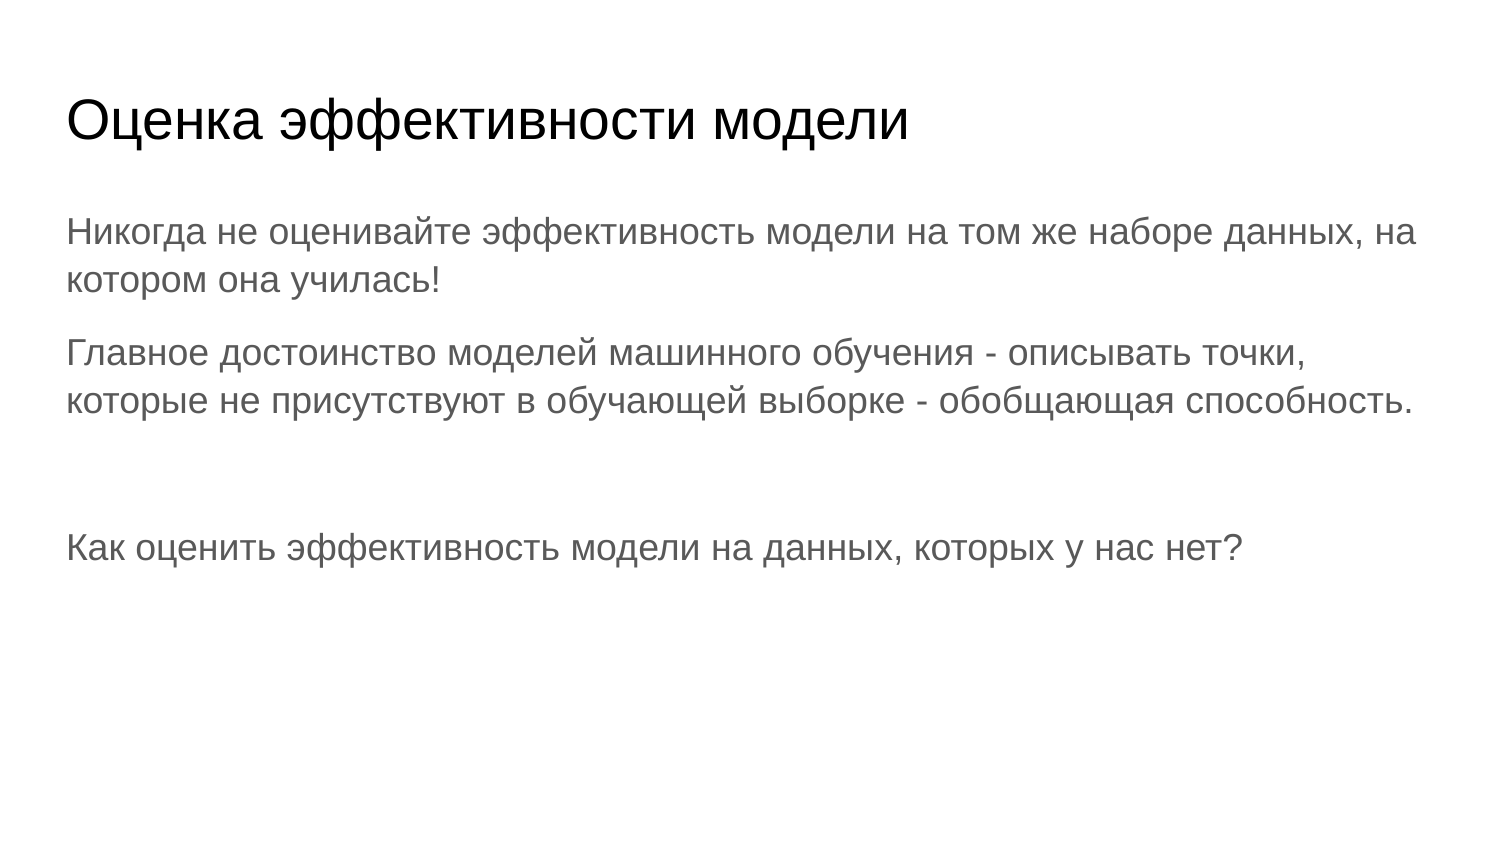

# Оценка эффективности модели
Никогда не оценивайте эффективность модели на том же наборе данных, на котором она училась!
Главное достоинство моделей машинного обучения - описывать точки, которые не присутствуют в обучающей выборке - обобщающая способность.

Как оценить эффективность модели на данных, которых у нас нет?